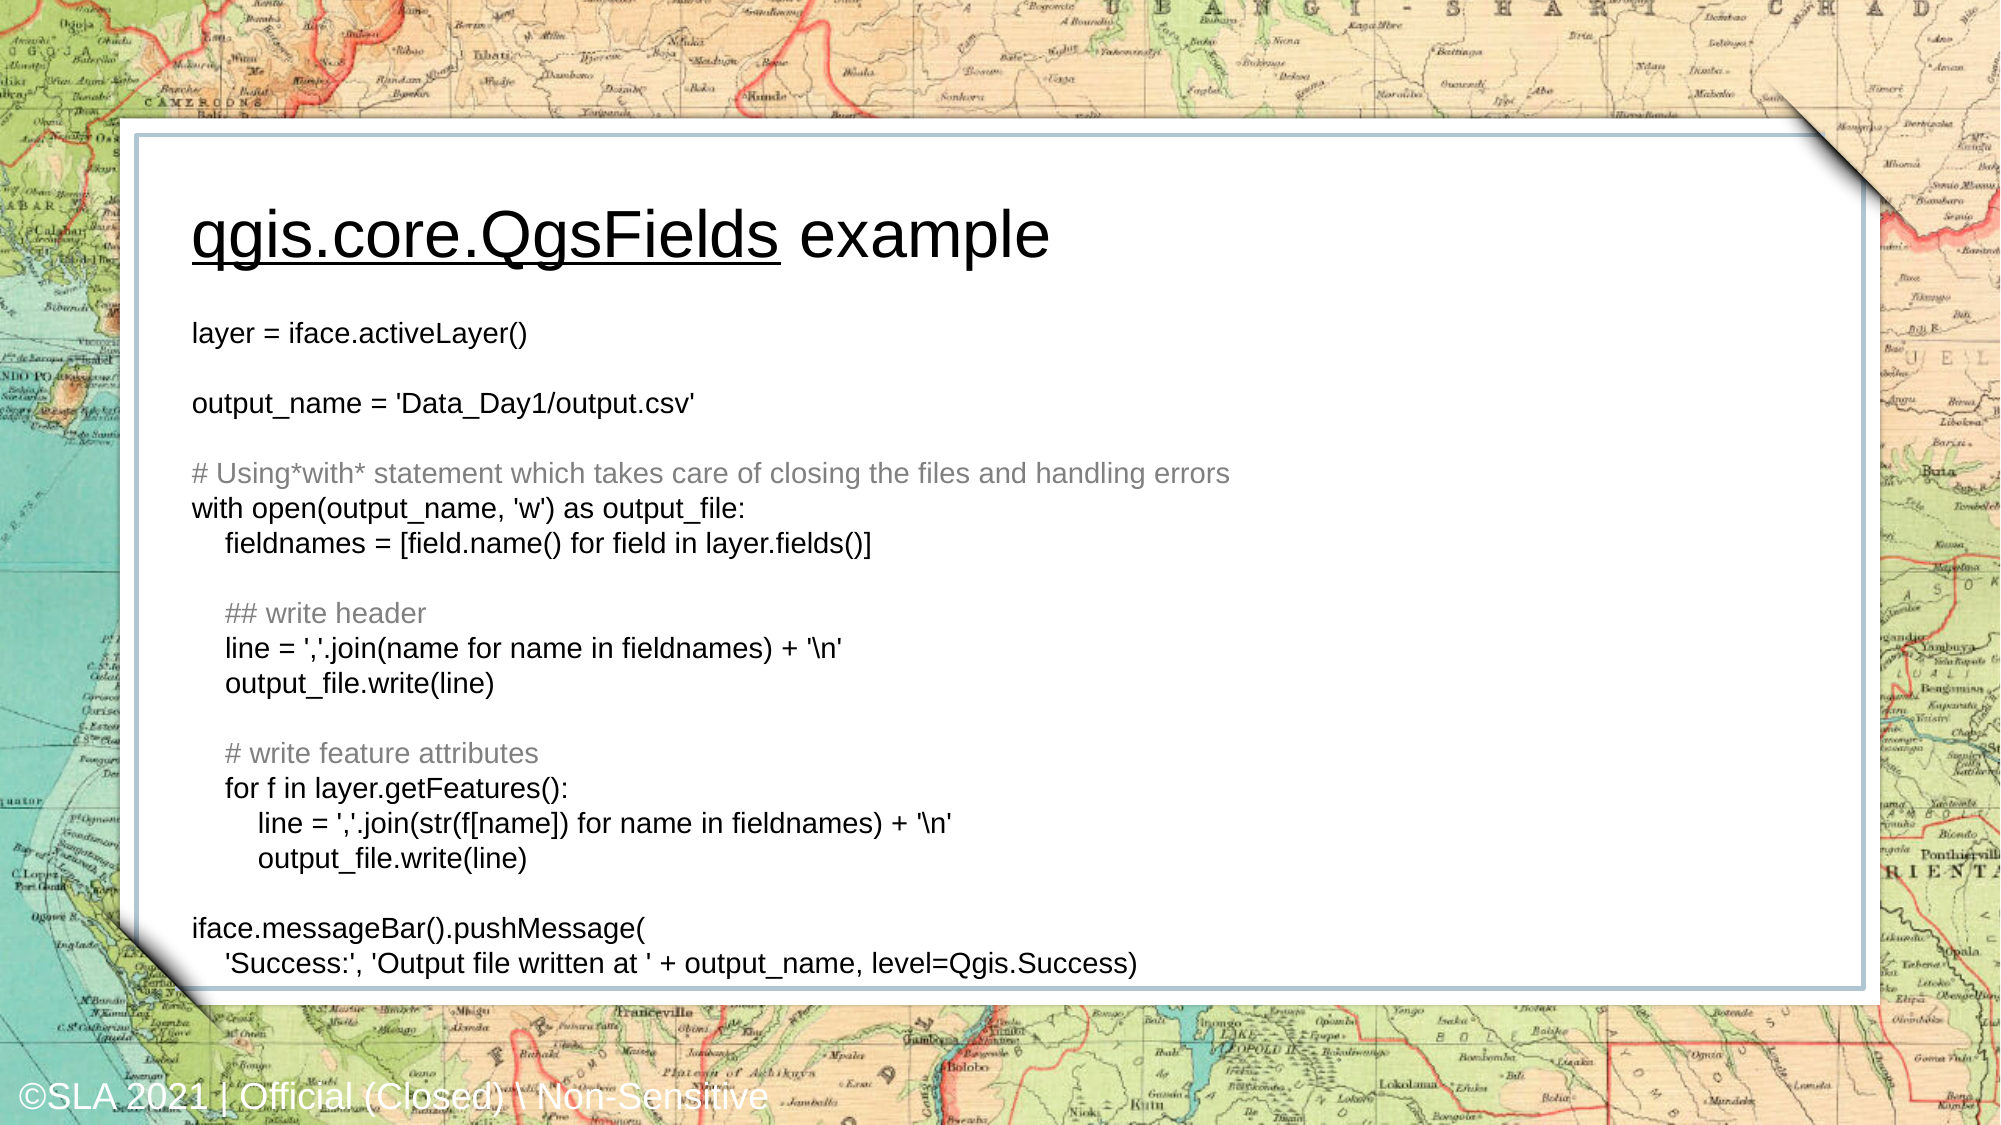

qgis.core.QgsFields example

layer = iface.activeLayer()

output_name = 'Data_Day1/output.csv'

# Using*with* statement which takes care of closing the files and handling errors
with open(output_name, 'w') as output_file:
    fieldnames = [field.name() for field in layer.fields()]

    ## write header
    line = ','.join(name for name in fieldnames) + '\n'
    output_file.write(line)

    # write feature attributes
    for f in layer.getFeatures():
        line = ','.join(str(f[name]) for name in fieldnames) + '\n'
        output_file.write(line)

iface.messageBar().pushMessage(
    'Success:', 'Output file written at ' + output_name, level=Qgis.Success)